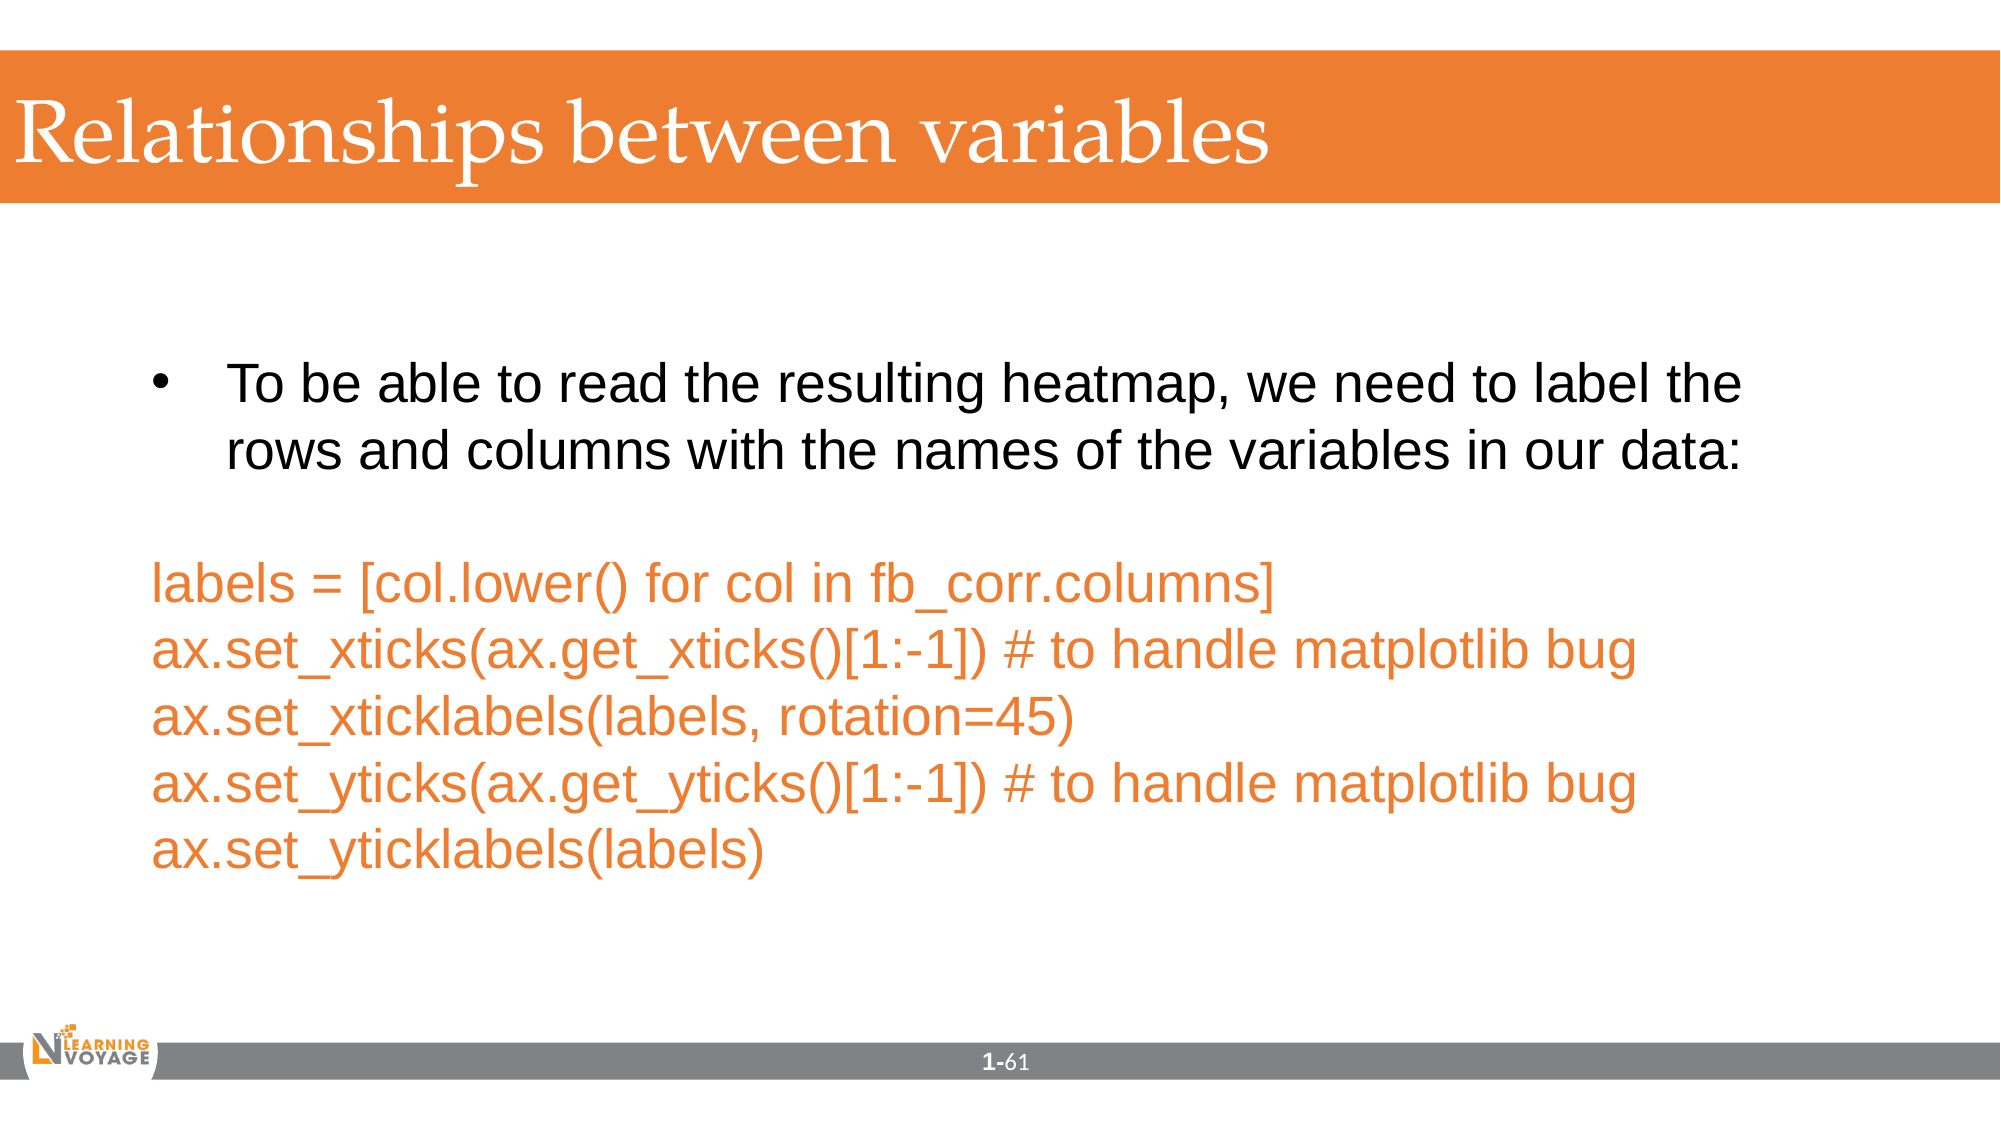

Relationships between variables
To be able to read the resulting heatmap, we need to label the rows and columns with the names of the variables in our data:

labels = [col.lower() for col in fb_corr.columns]
ax.set_xticks(ax.get_xticks()[1:-1]) # to handle matplotlib bug
ax.set_xticklabels(labels, rotation=45)
ax.set_yticks(ax.get_yticks()[1:-1]) # to handle matplotlib bug
ax.set_yticklabels(labels)
1-61